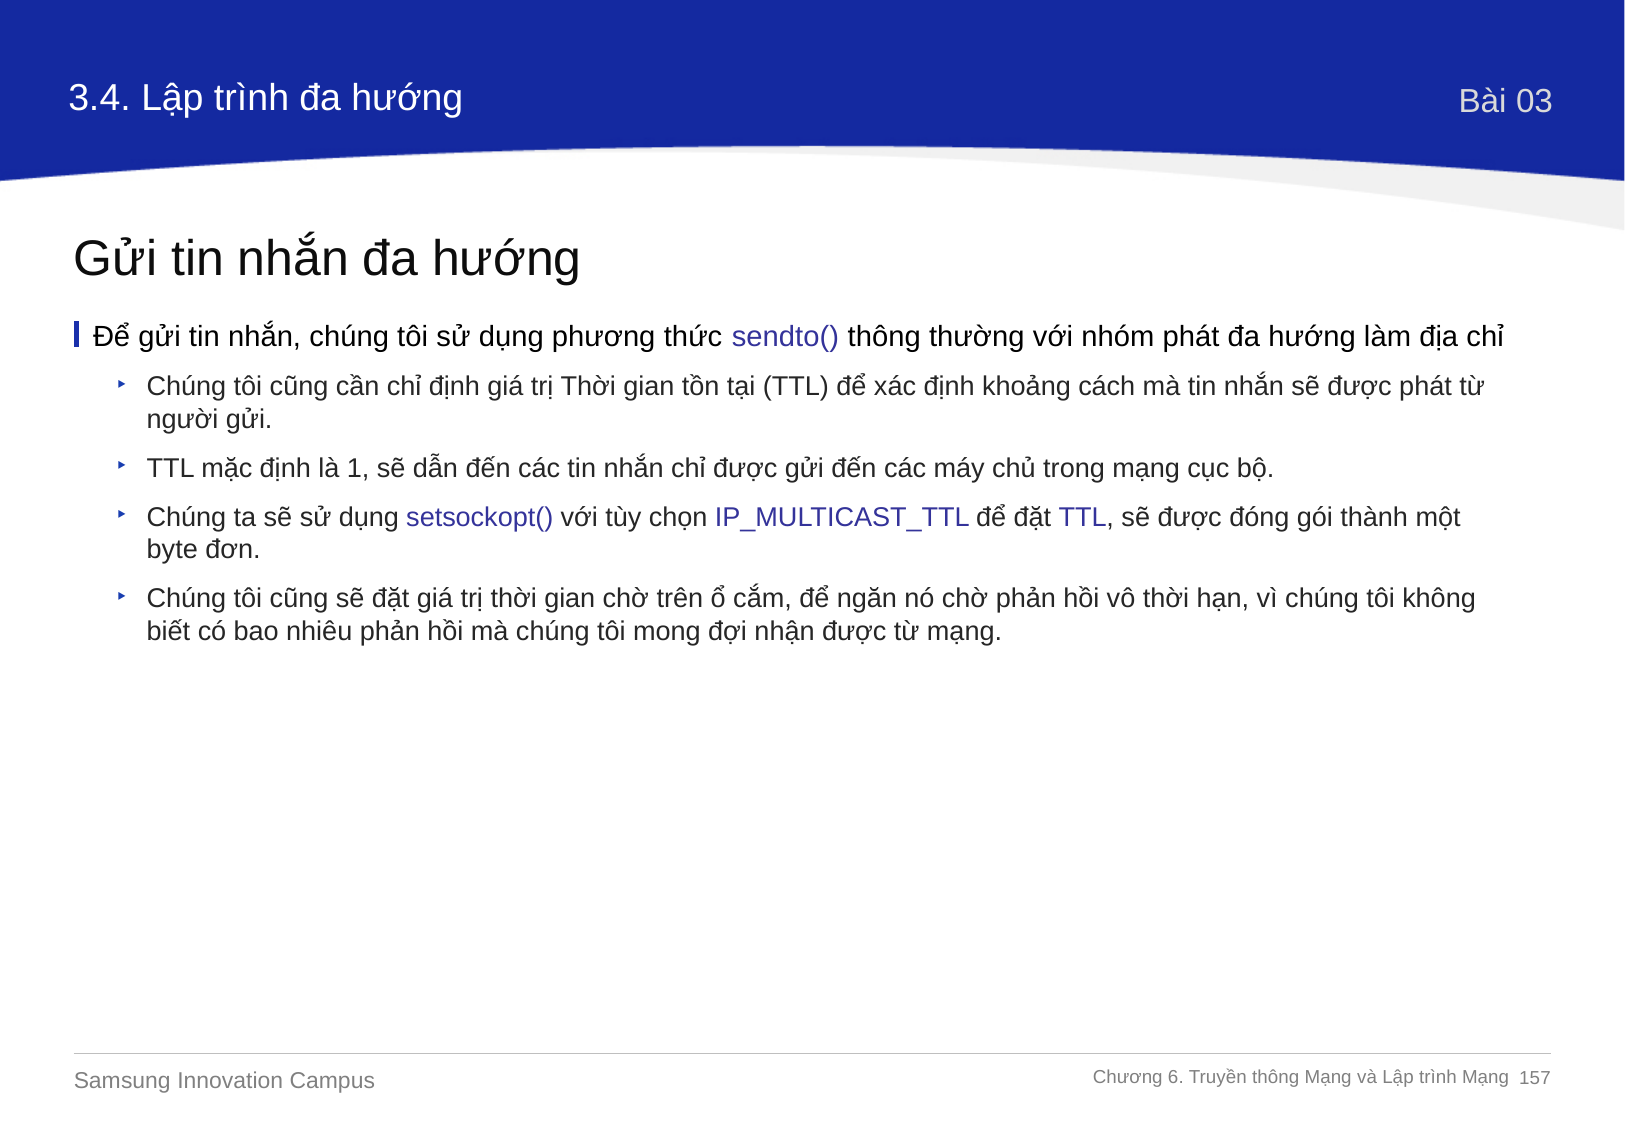

3.4. Lập trình đa hướng
Bài 03
Gửi tin nhắn đa hướng
Để gửi tin nhắn, chúng tôi sử dụng phương thức sendto() thông thường với nhóm phát đa hướng làm địa chỉ
Chúng tôi cũng cần chỉ định giá trị Thời gian tồn tại (TTL) để xác định khoảng cách mà tin nhắn sẽ được phát từ người gửi.
TTL mặc định là 1, sẽ dẫn đến các tin nhắn chỉ được gửi đến các máy chủ trong mạng cục bộ.
Chúng ta sẽ sử dụng setsockopt() với tùy chọn IP_MULTICAST_TTL để đặt TTL, sẽ được đóng gói thành một byte đơn.
Chúng tôi cũng sẽ đặt giá trị thời gian chờ trên ổ cắm, để ngăn nó chờ phản hồi vô thời hạn, vì chúng tôi không biết có bao nhiêu phản hồi mà chúng tôi mong đợi nhận được từ mạng.